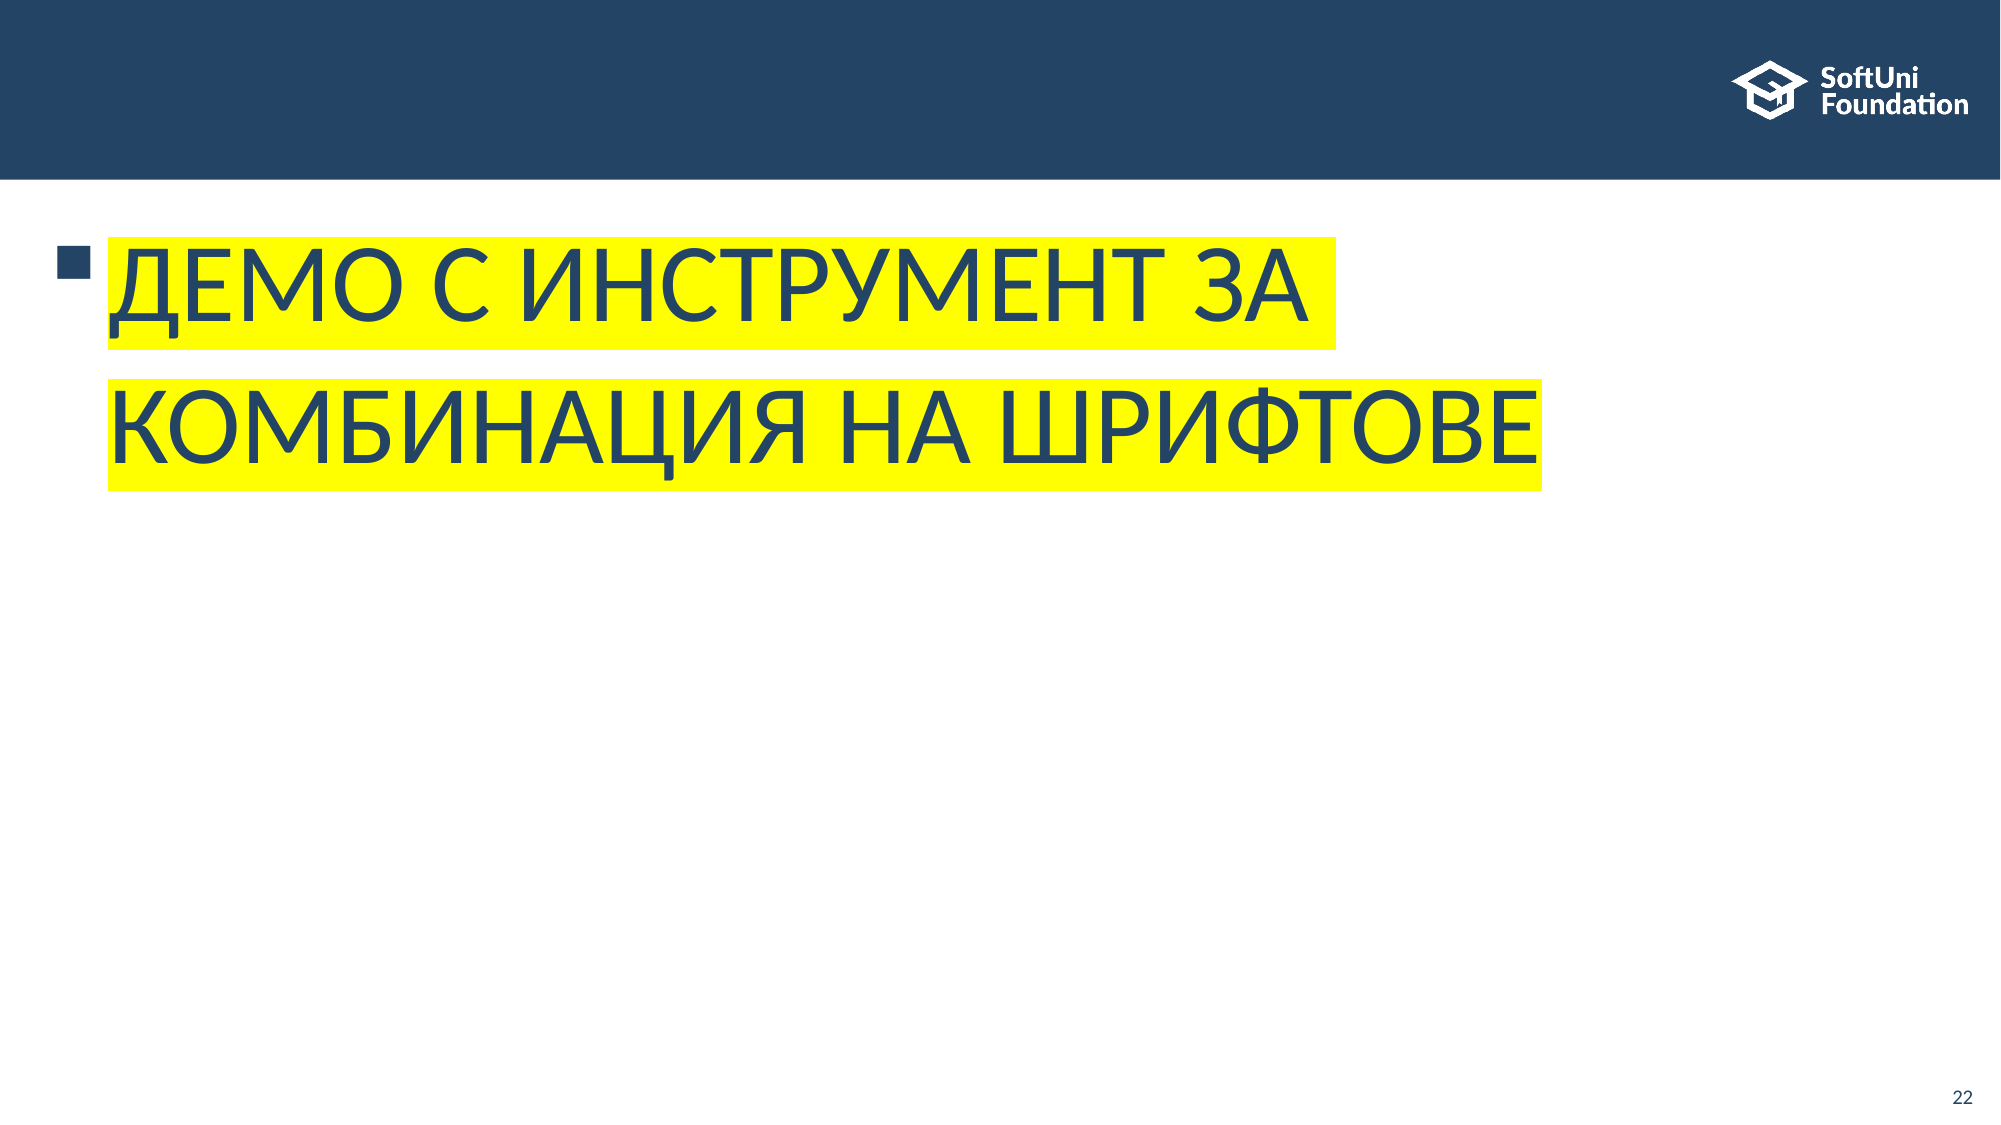

#
ДЕМО С ИНСТРУМЕНТ ЗА  КОМБИНАЦИЯ НА ШРИФТОВЕ
22